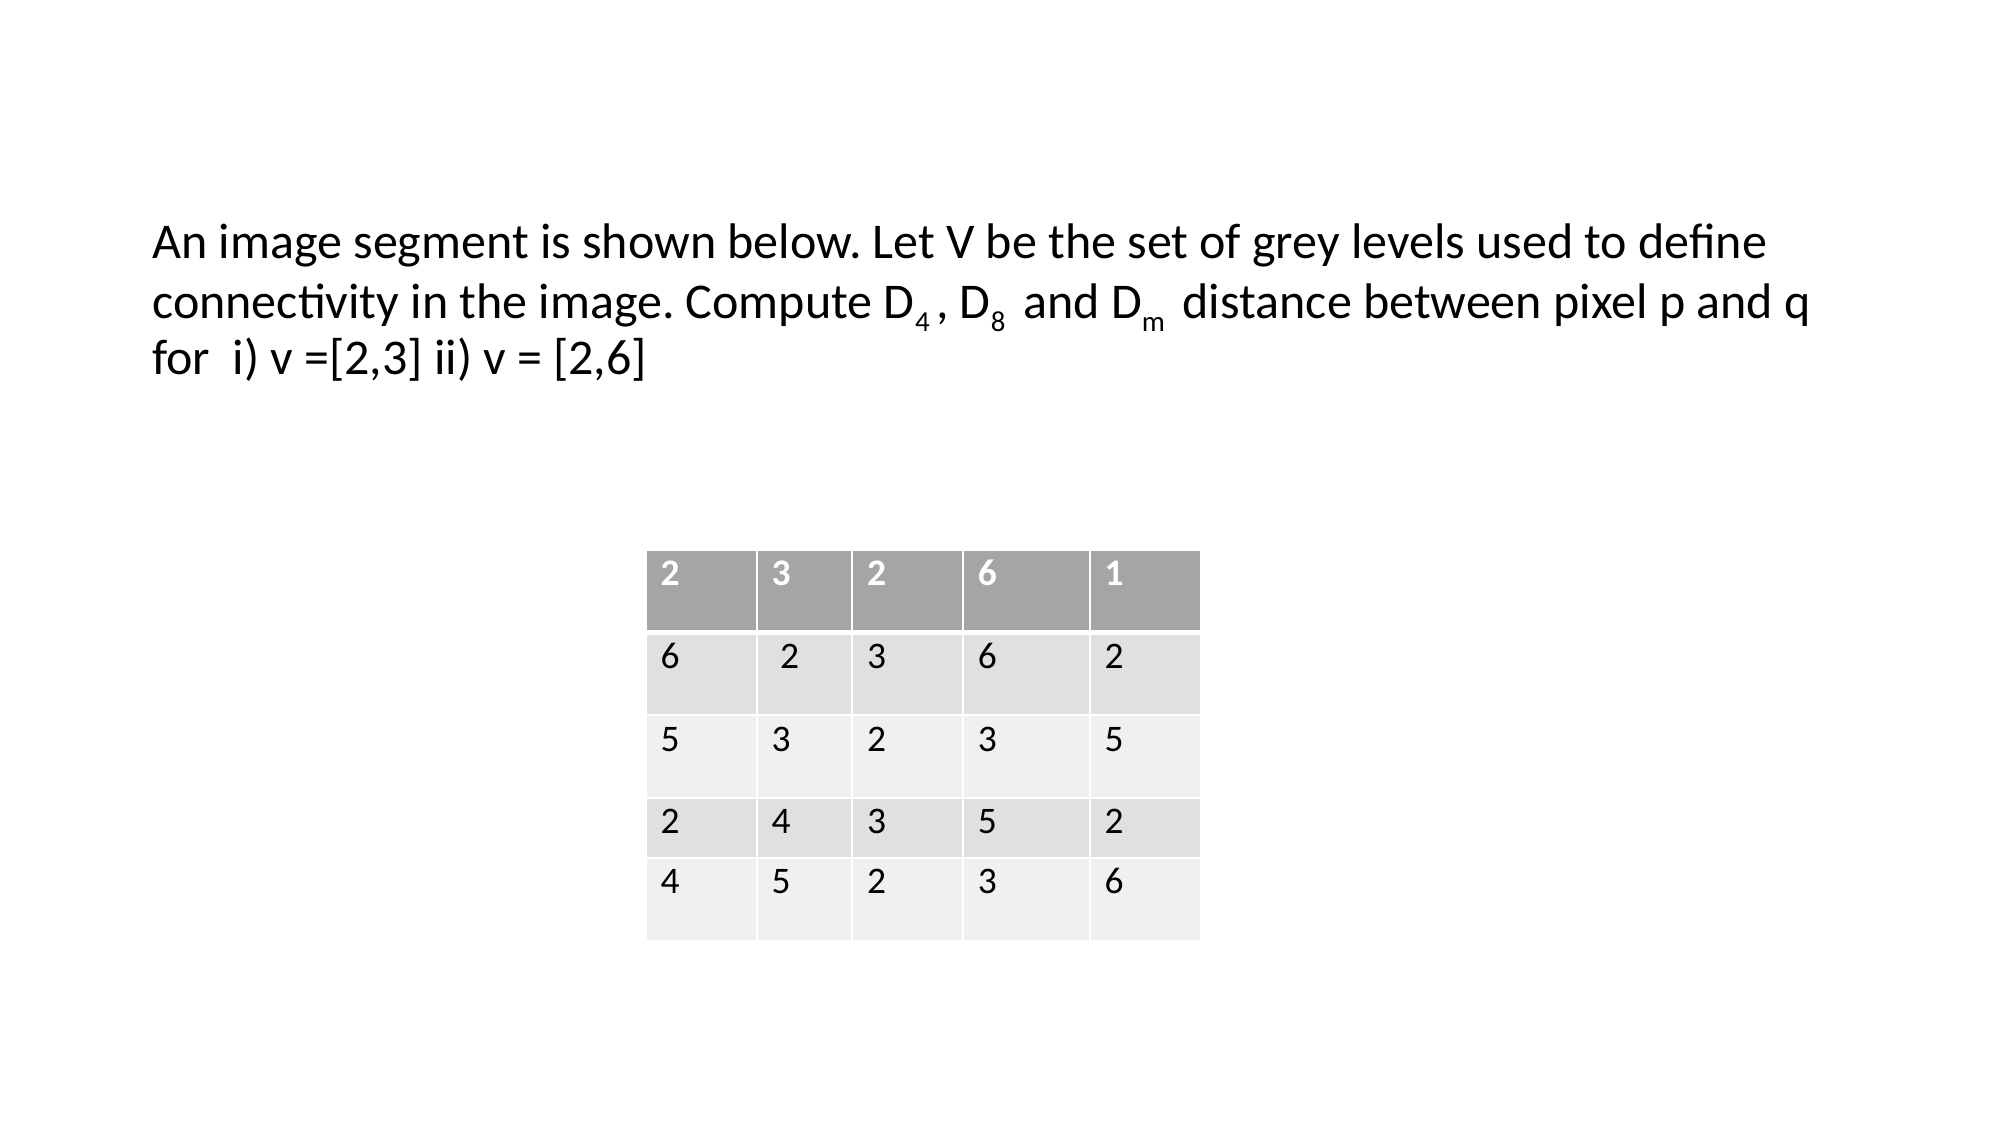

An image segment is shown below. Let V be the set of grey levels used to define connectivity in the image. Compute D4 , D8  and Dm  distance between pixel p and q for  i) v =[2,3] ii) v = [2,6]

| 2 | 3 | 2 | 6 | 1 |
| --- | --- | --- | --- | --- |
| 6 | 2 | 3 | 6 | 2 |
| 5 | 3 | 2 | 3 | 5 |
| 2 | 4 | 3 | 5 | 2 |
| 4 | 5 | 2 | 3 | 6 |